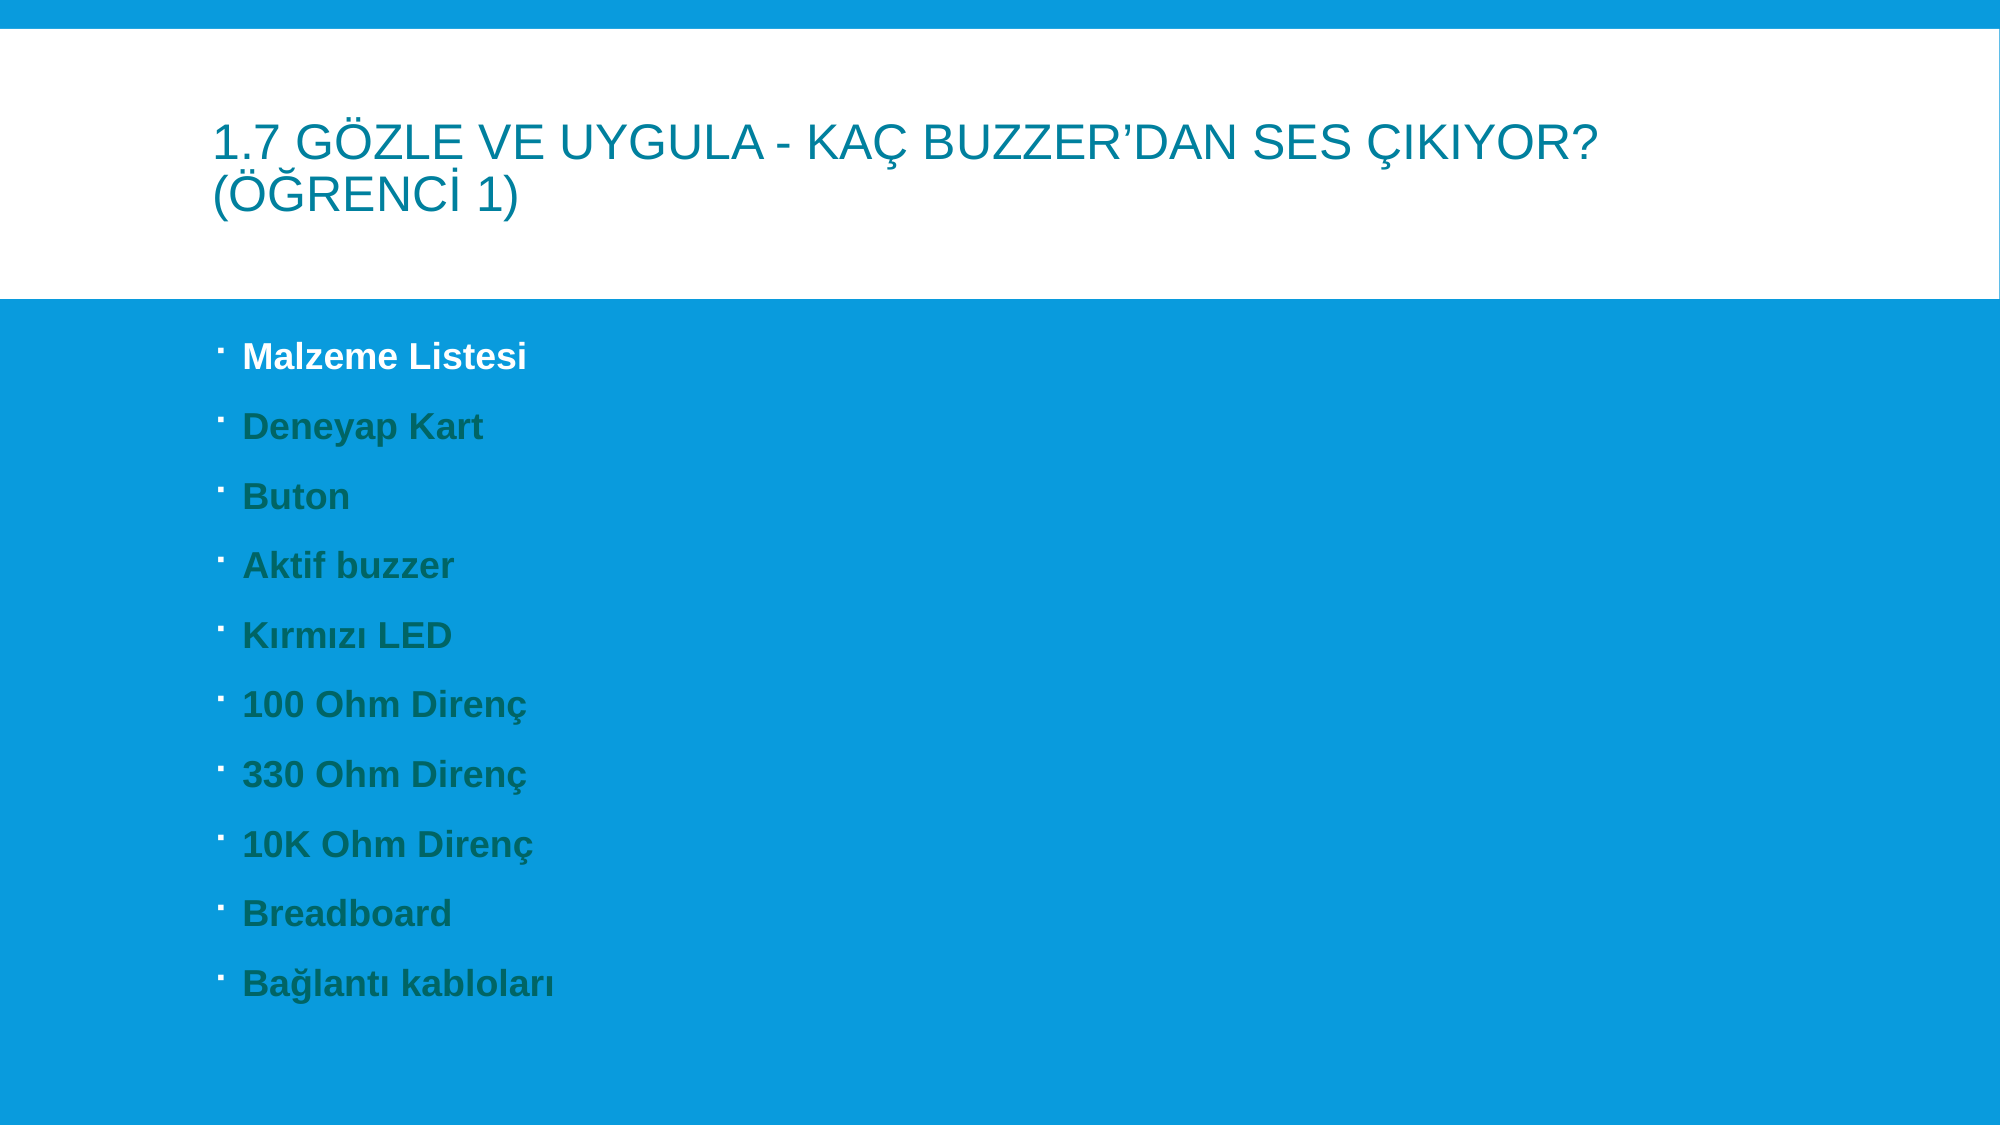

# 1.7 Gözle ve Uygula - Kaç Buzzer’dan Ses Çıkıyor? (Öğrenci 1)
Malzeme Listesi
Deneyap Kart
Buton
Aktif buzzer
Kırmızı LED
100 Ohm Direnç
330 Ohm Direnç
10K Ohm Direnç
Breadboard
Bağlantı kabloları